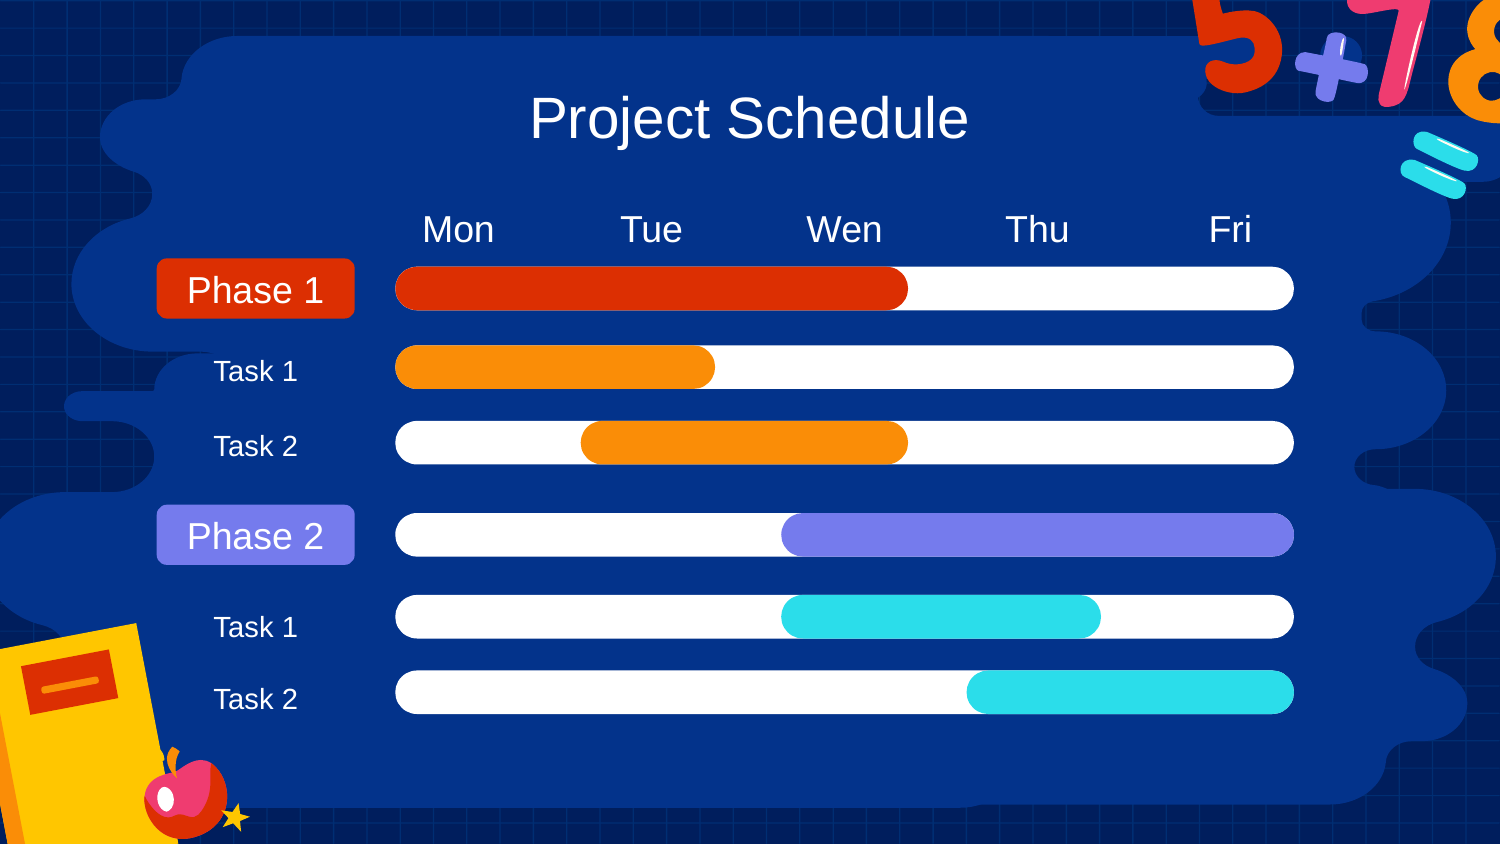

# Project Schedule

Mon
Tue
Wen
Thu
Fri

Phase 1

Task 1

Task 2

Phase 2

Task 1

Task 2